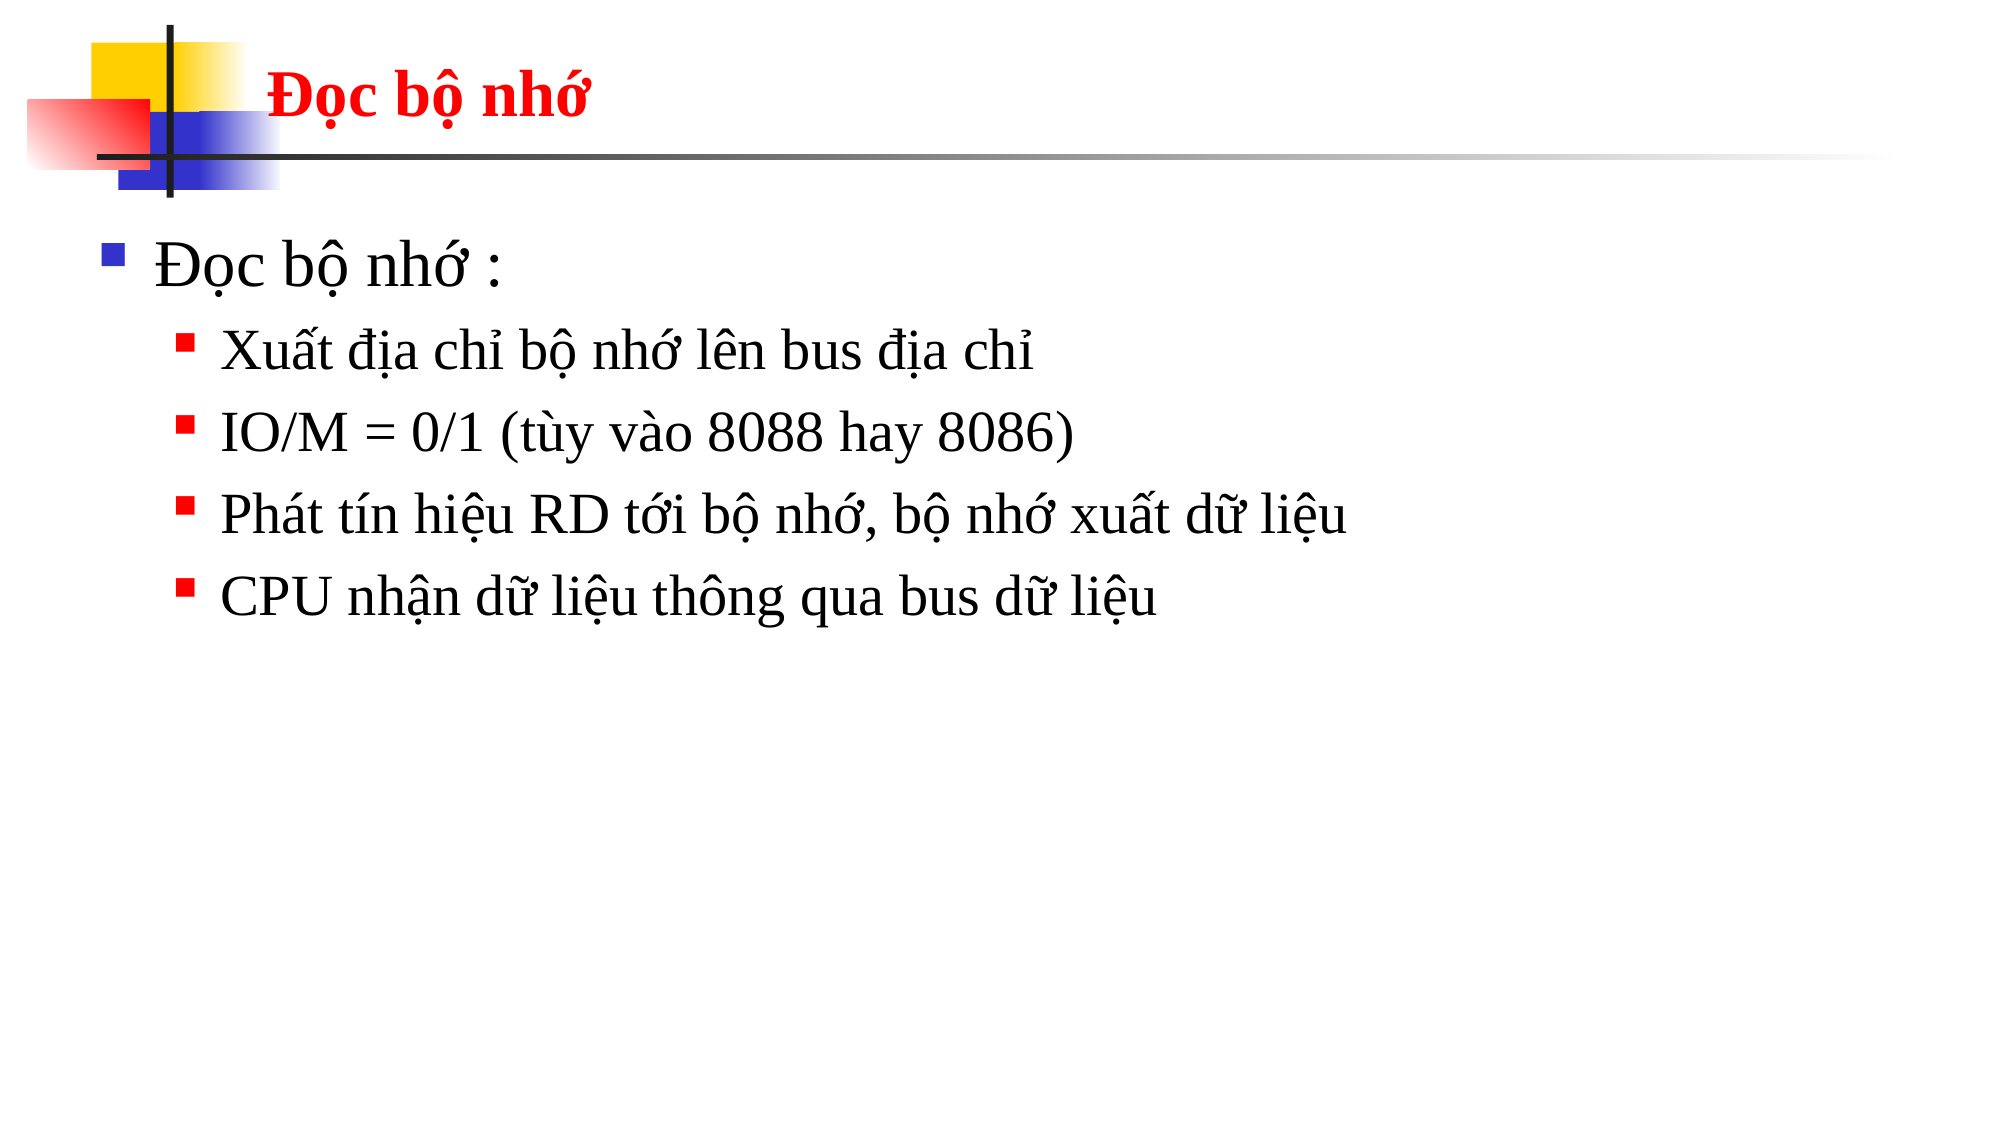

# Đọc bộ nhớ
Đọc bộ nhớ :
Xuất địa chỉ bộ nhớ lên bus địa chỉ
IO/M = 0/1 (tùy vào 8088 hay 8086)
Phát tín hiệu RD tới bộ nhớ, bộ nhớ xuất dữ liệu
CPU nhận dữ liệu thông qua bus dữ liệu